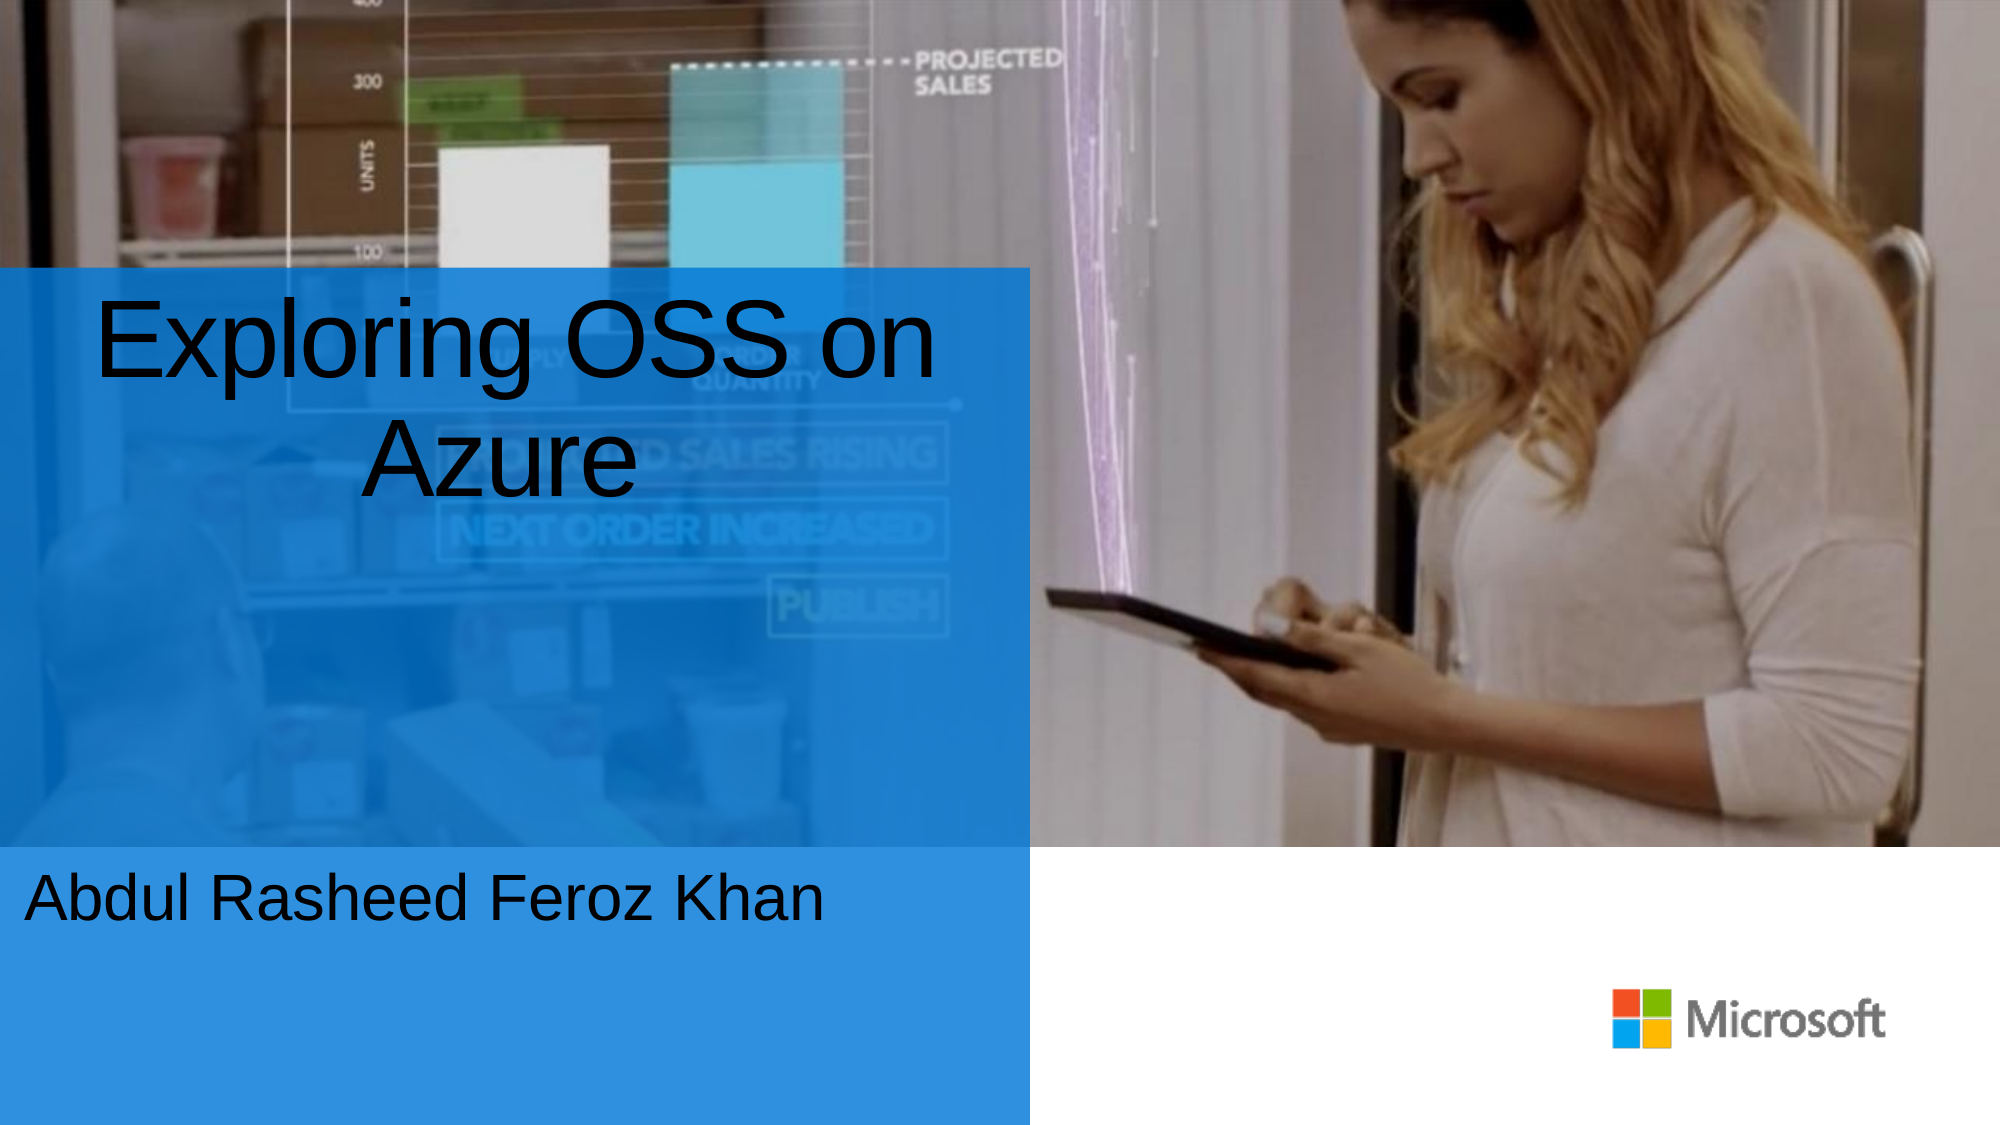

# Exploring OSS on Azure

Abdul Rasheed Feroz Khan